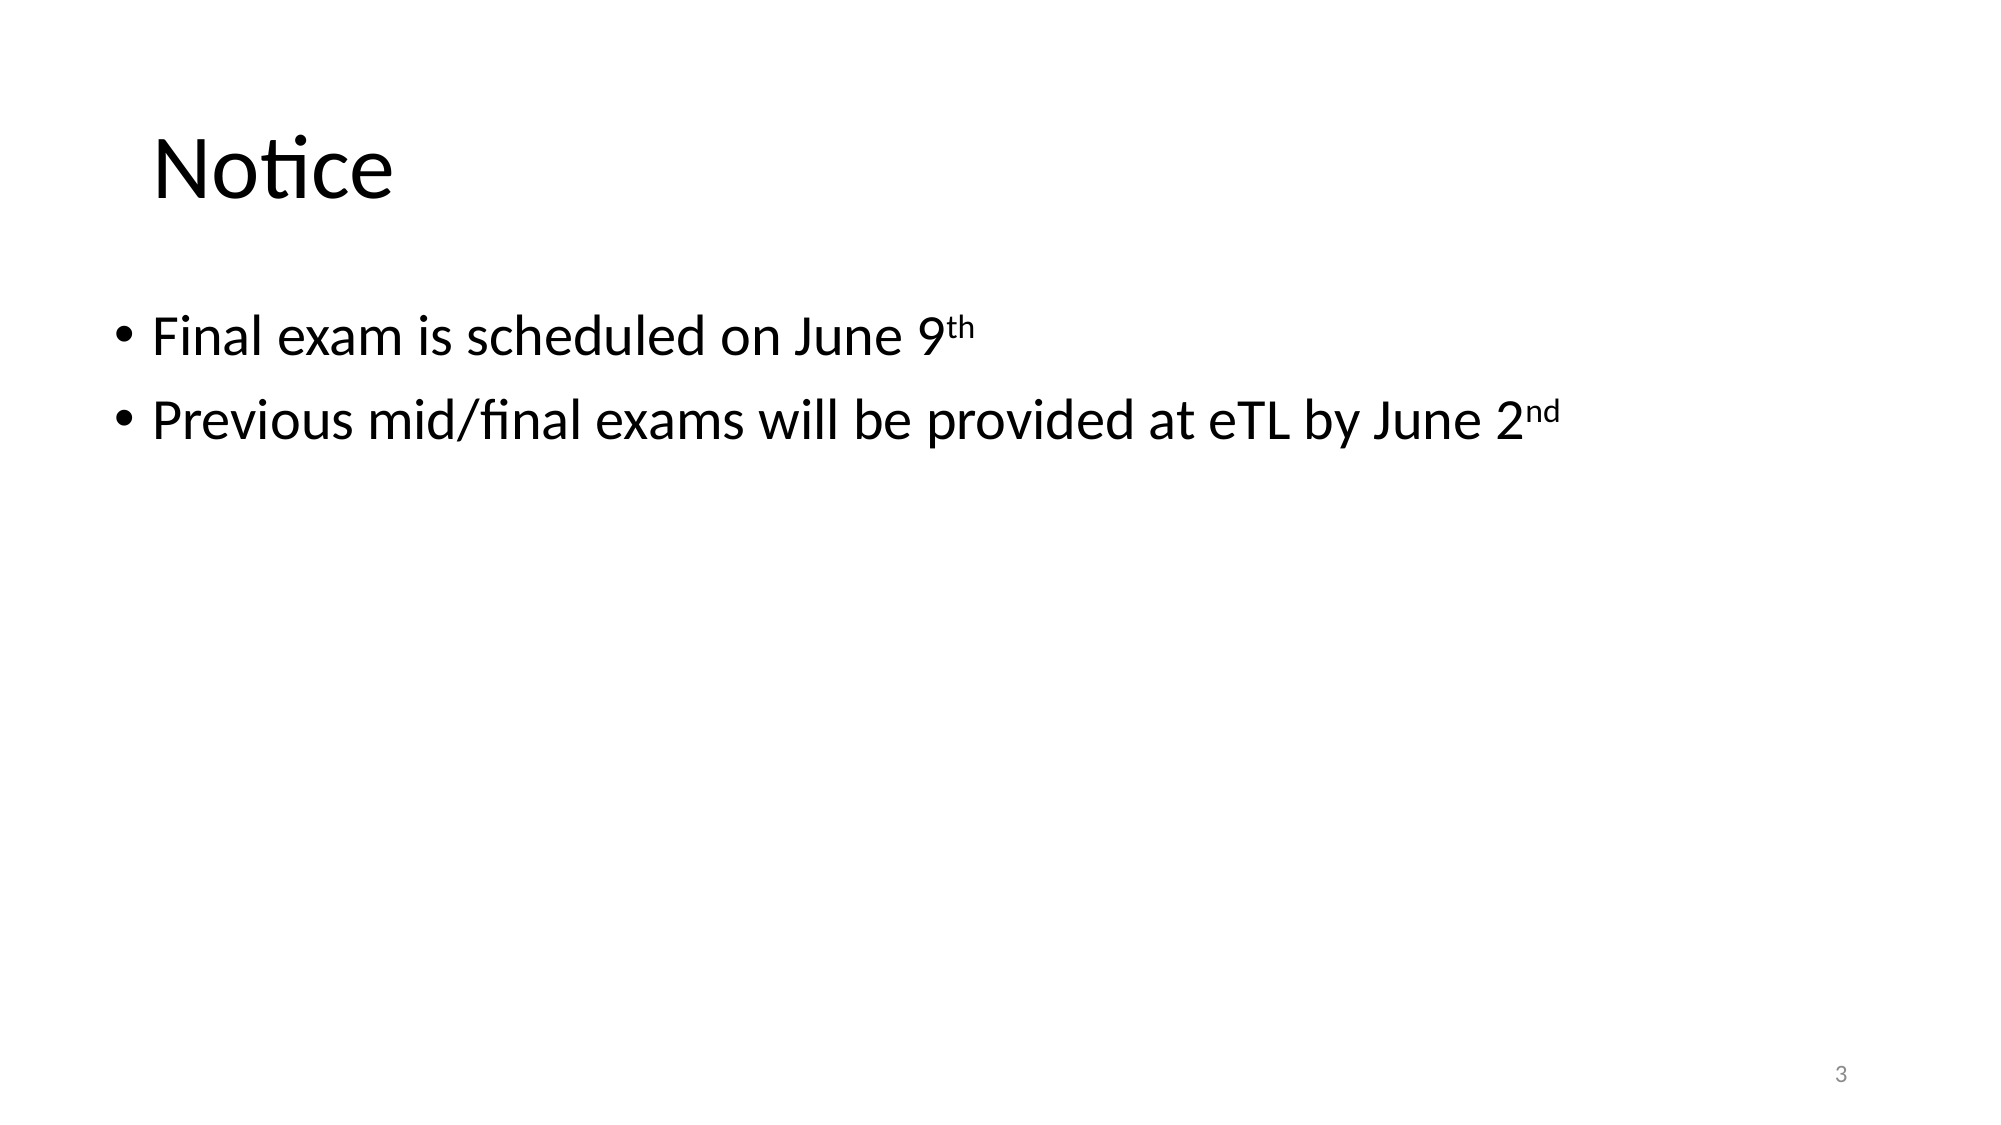

# Notice
Final exam is scheduled on June 9th
Previous mid/final exams will be provided at eTL by June 2nd
3